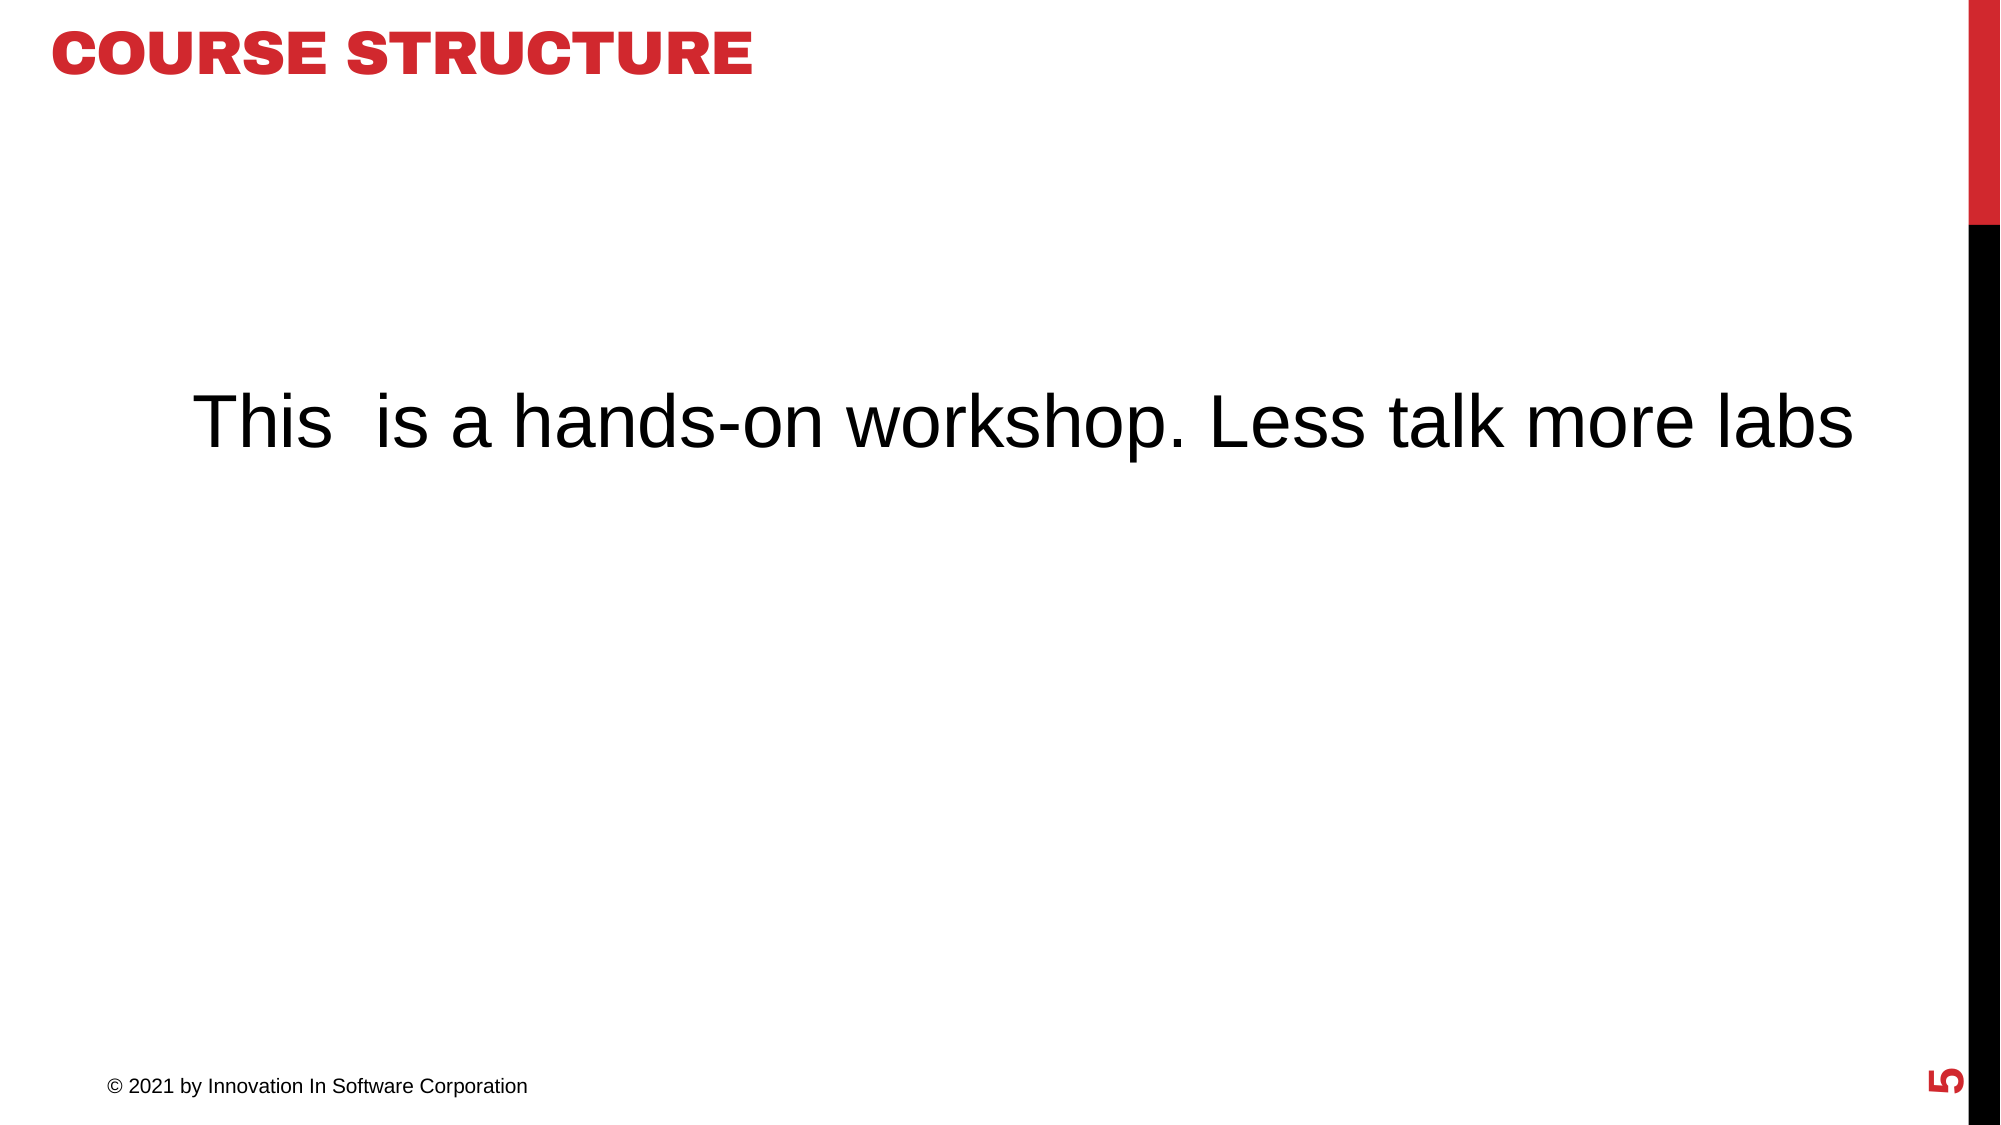

Course structure

This  is a hands-on workshop. Less talk more labs
5
© 2021 by Innovation In Software Corporation